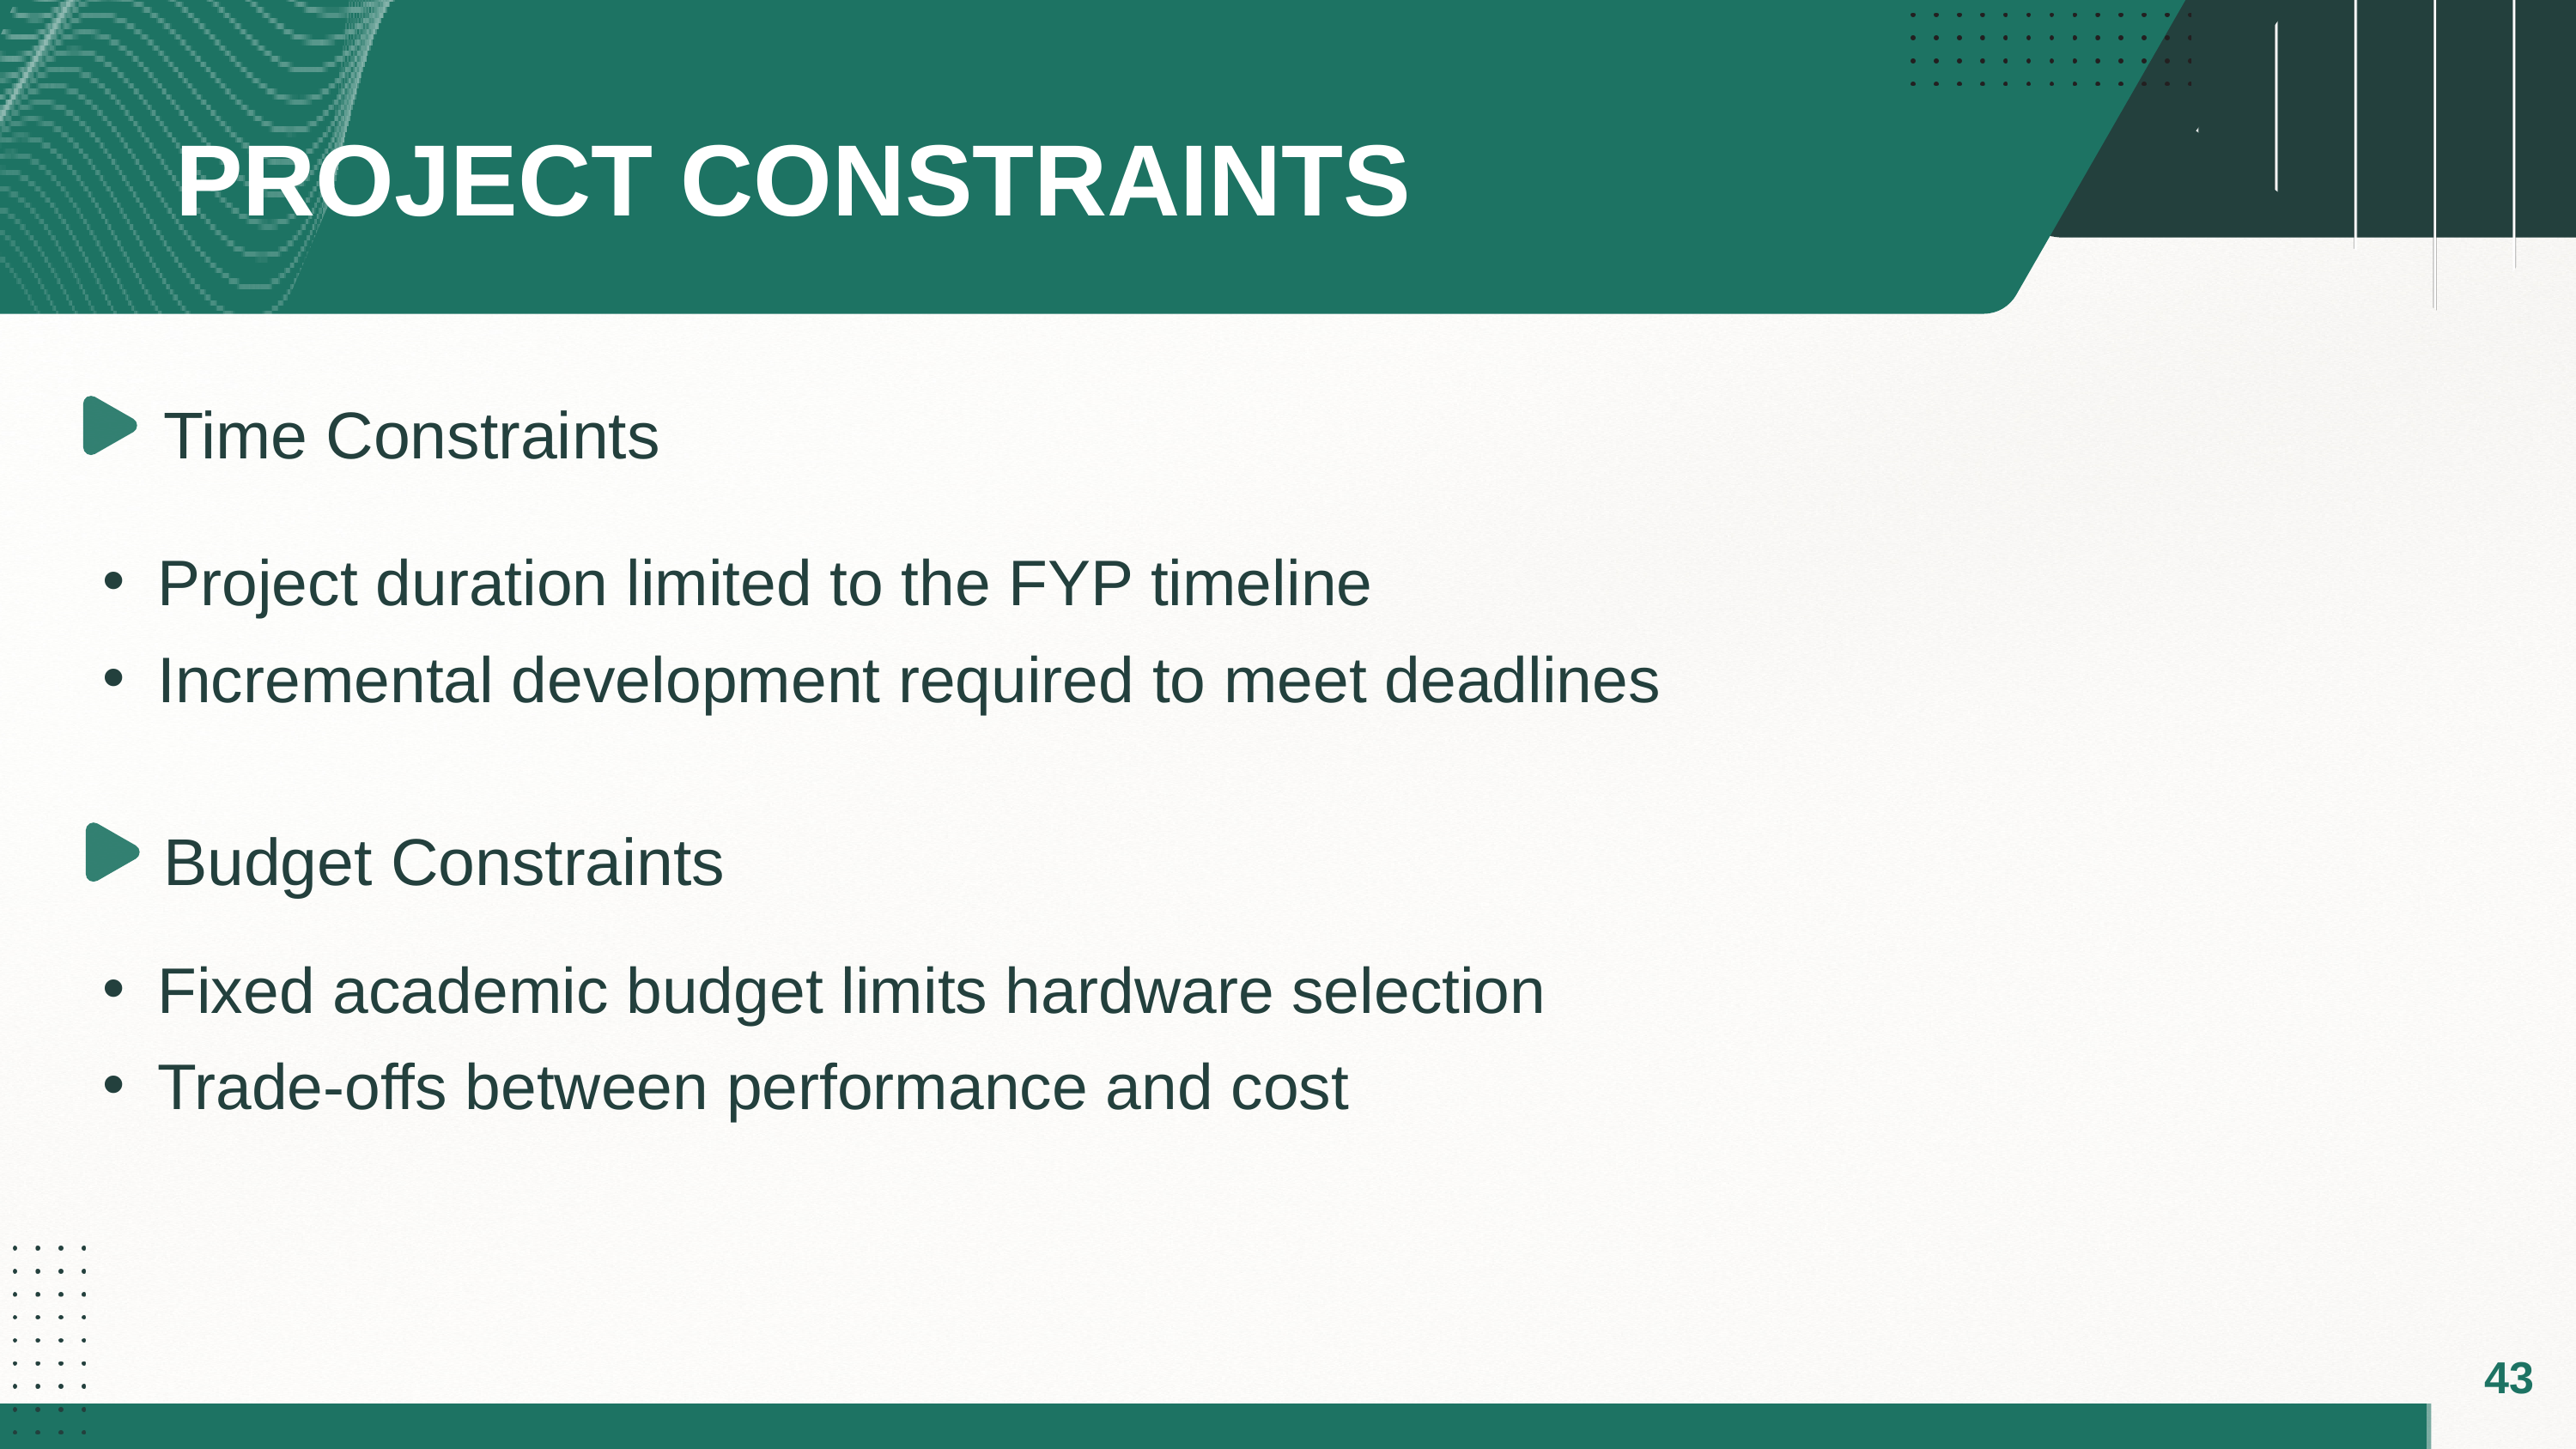

PROJECT CONSTRAINTS
Time Constraints

Project duration limited to the FYP timeline
Incremental development required to meet deadlines

Budget Constraints

Fixed academic budget limits hardware selection
Trade-offs between performance and cost

43